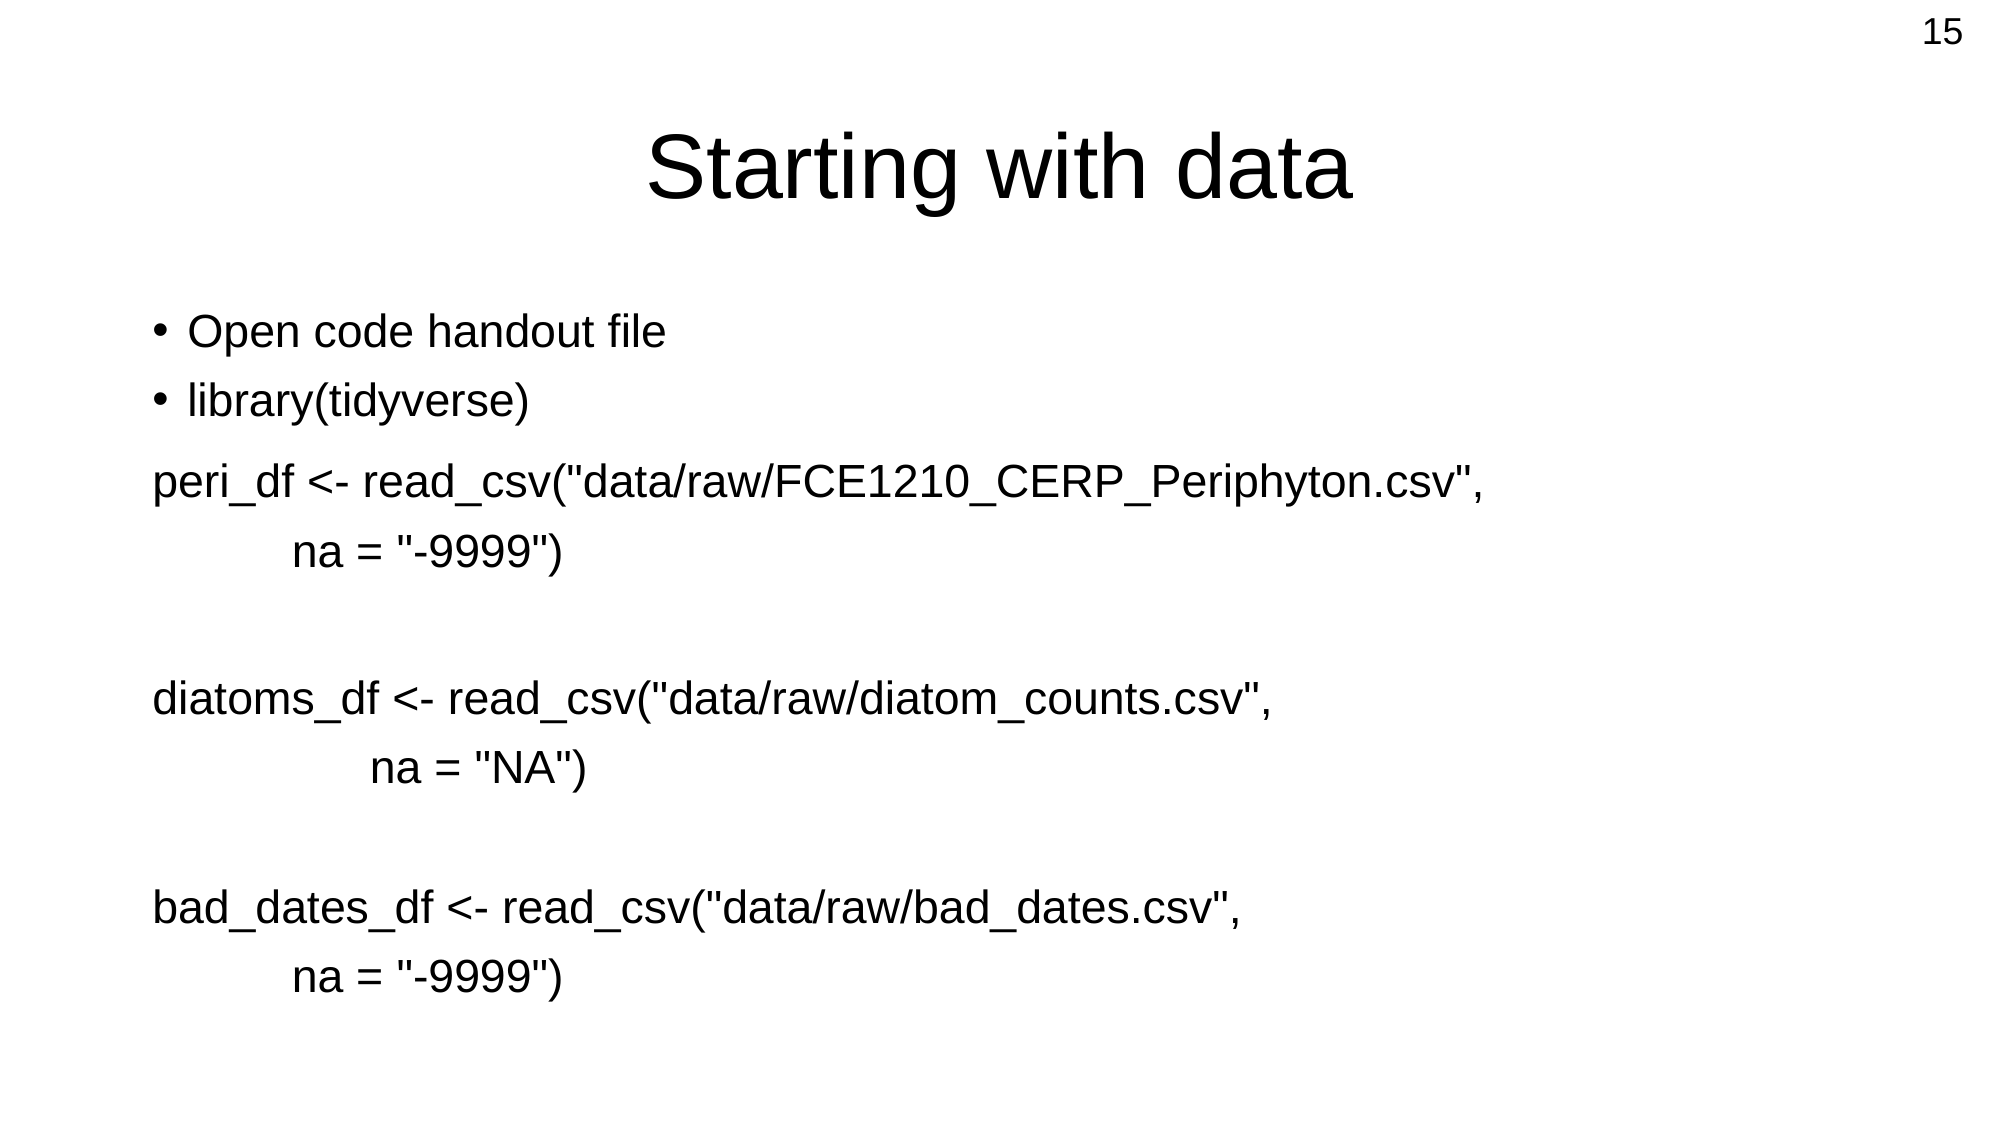

15
# Starting with data
Open code handout file
library(tidyverse)
peri_df <- read_csv("data/raw/FCE1210_CERP_Periphyton.csv",
			na = "-9999")

diatoms_df <- read_csv("data/raw/diatom_counts.csv",
			      na = "NA")

bad_dates_df <- read_csv("data/raw/bad_dates.csv",
				na = "-9999")